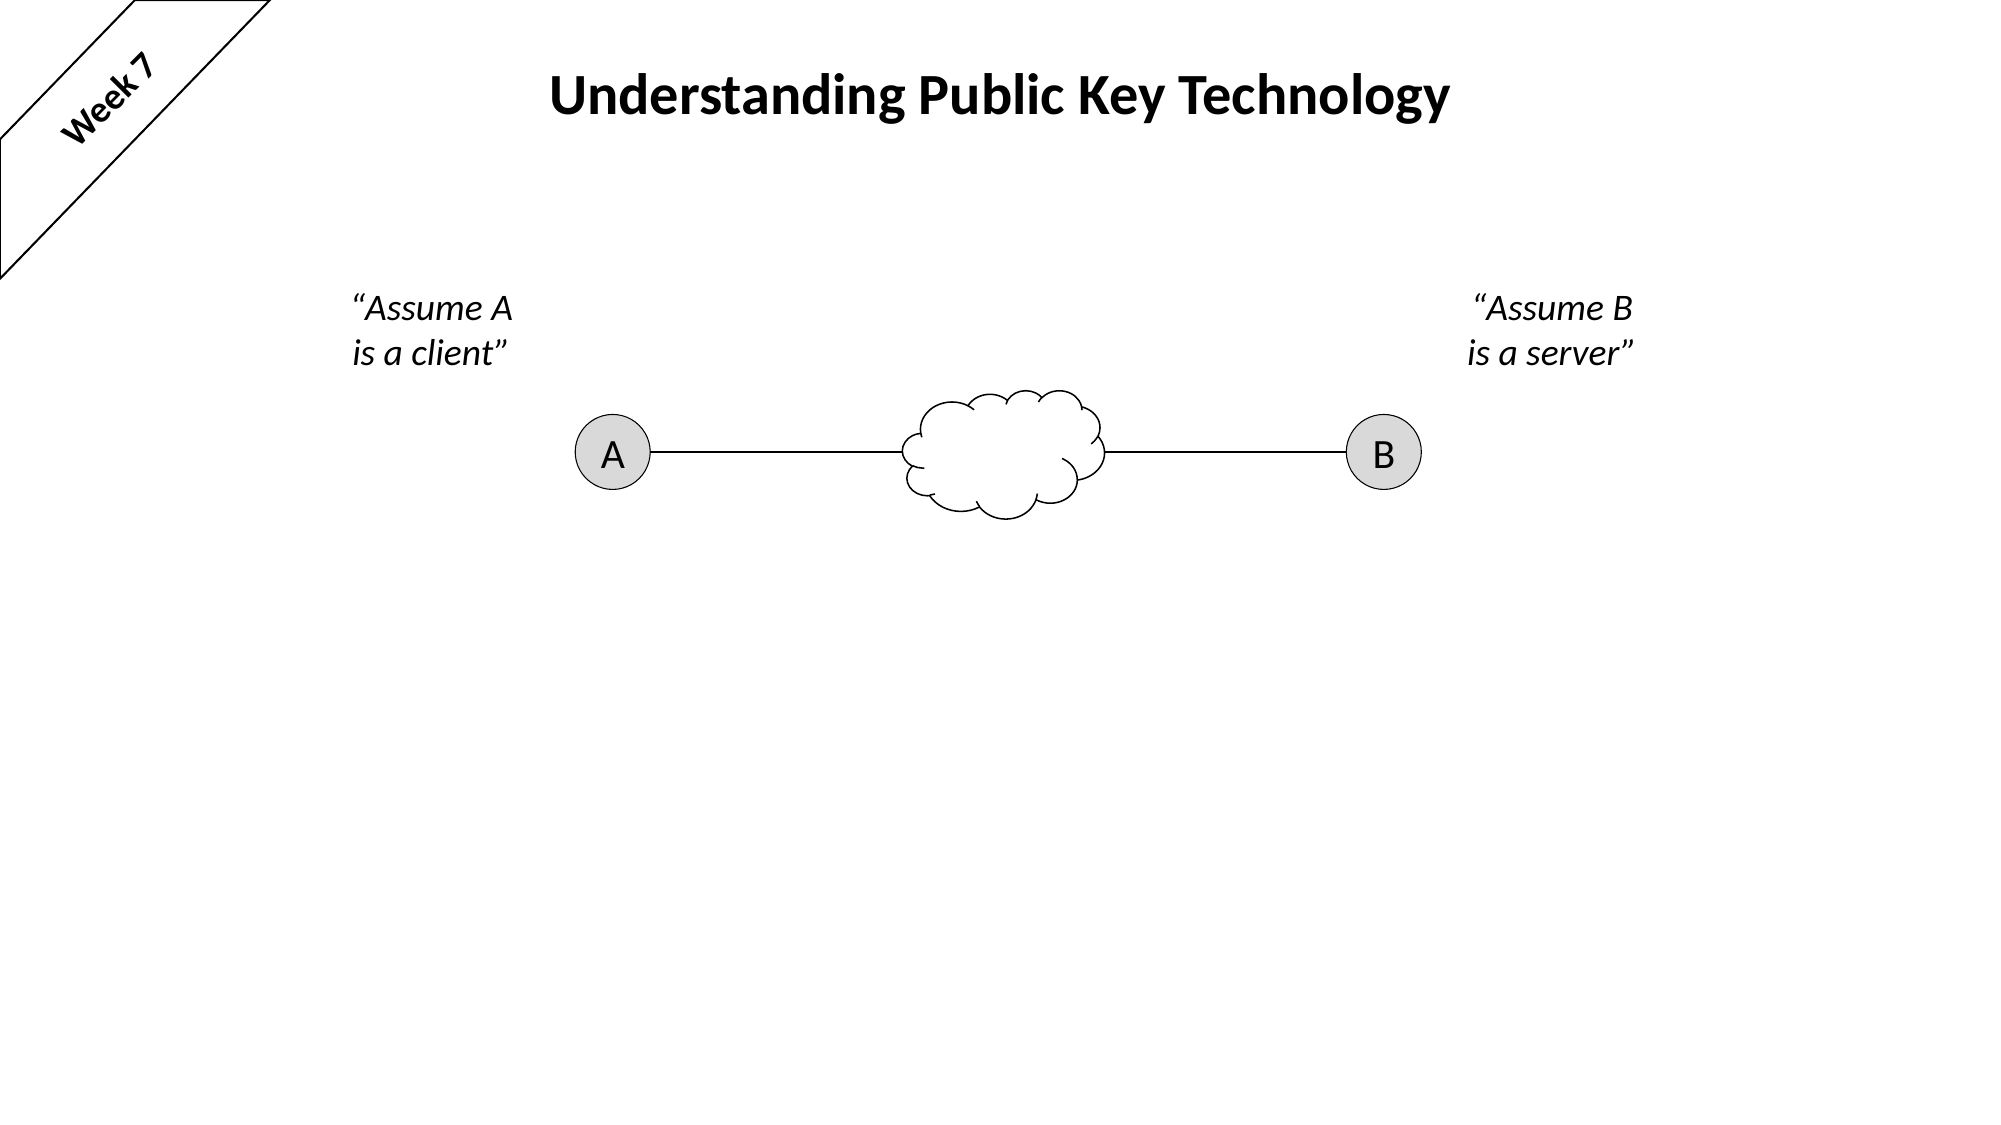

# Understanding Public Key Technology
Week 7
“Assume A
is a client”
“Assume B
is a server”

A
B